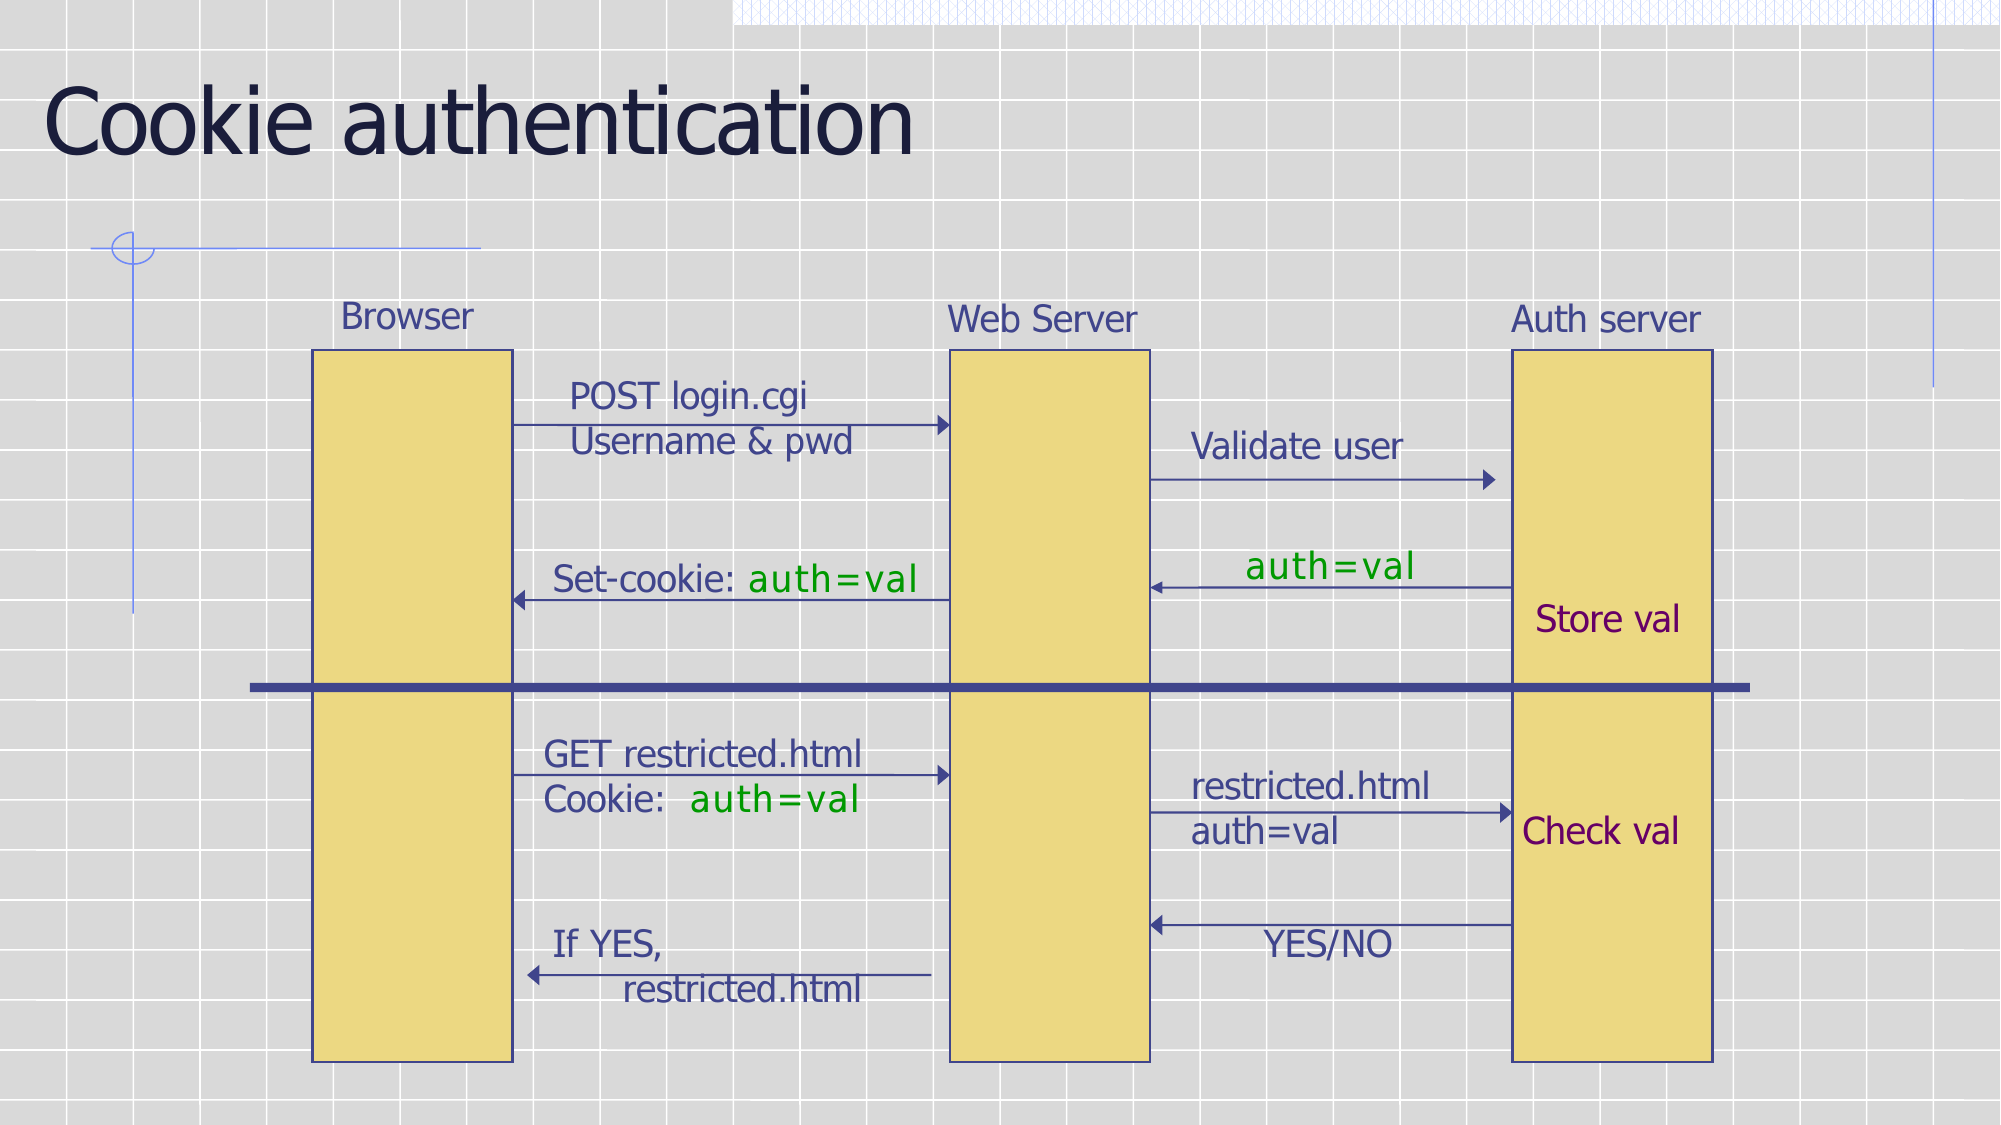

# Cookie authentication
Browser
Web Server
Auth server

POST login.cgi
Username & pwd

Validate user

auth=val

Store val
Set-cookie: auth=val

GET restricted.html
Cookie:  auth=val

restricted.html
auth=val

Check val
If YES,
      restricted.html

YES/NO